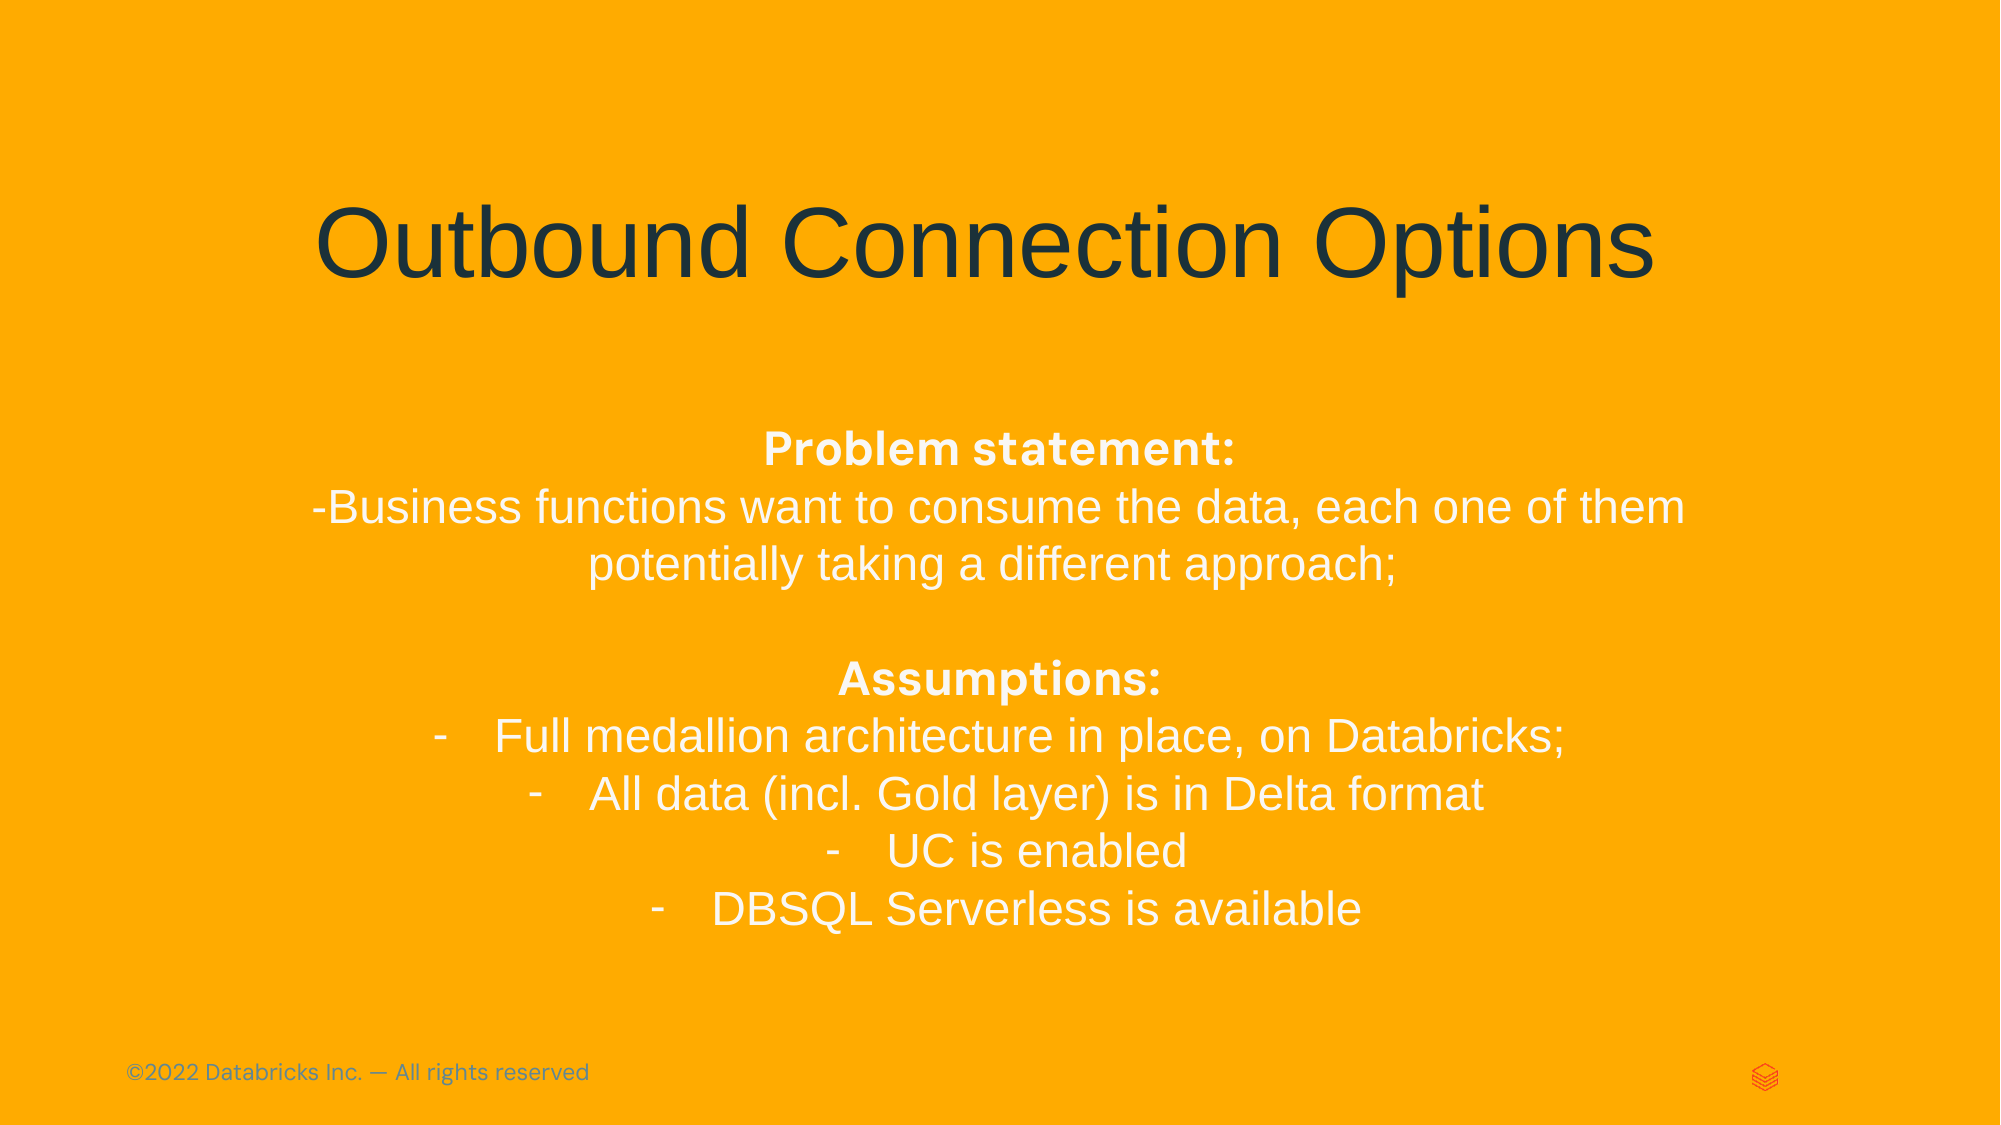

# Outbound Connection Options

Problem statement:
-Business functions want to consume the data, each one of them potentially taking a different approach;

Assumptions:
Full medallion architecture in place, on Databricks;
All data (incl. Gold layer) is in Delta format
UC is enabled
DBSQL Serverless is available